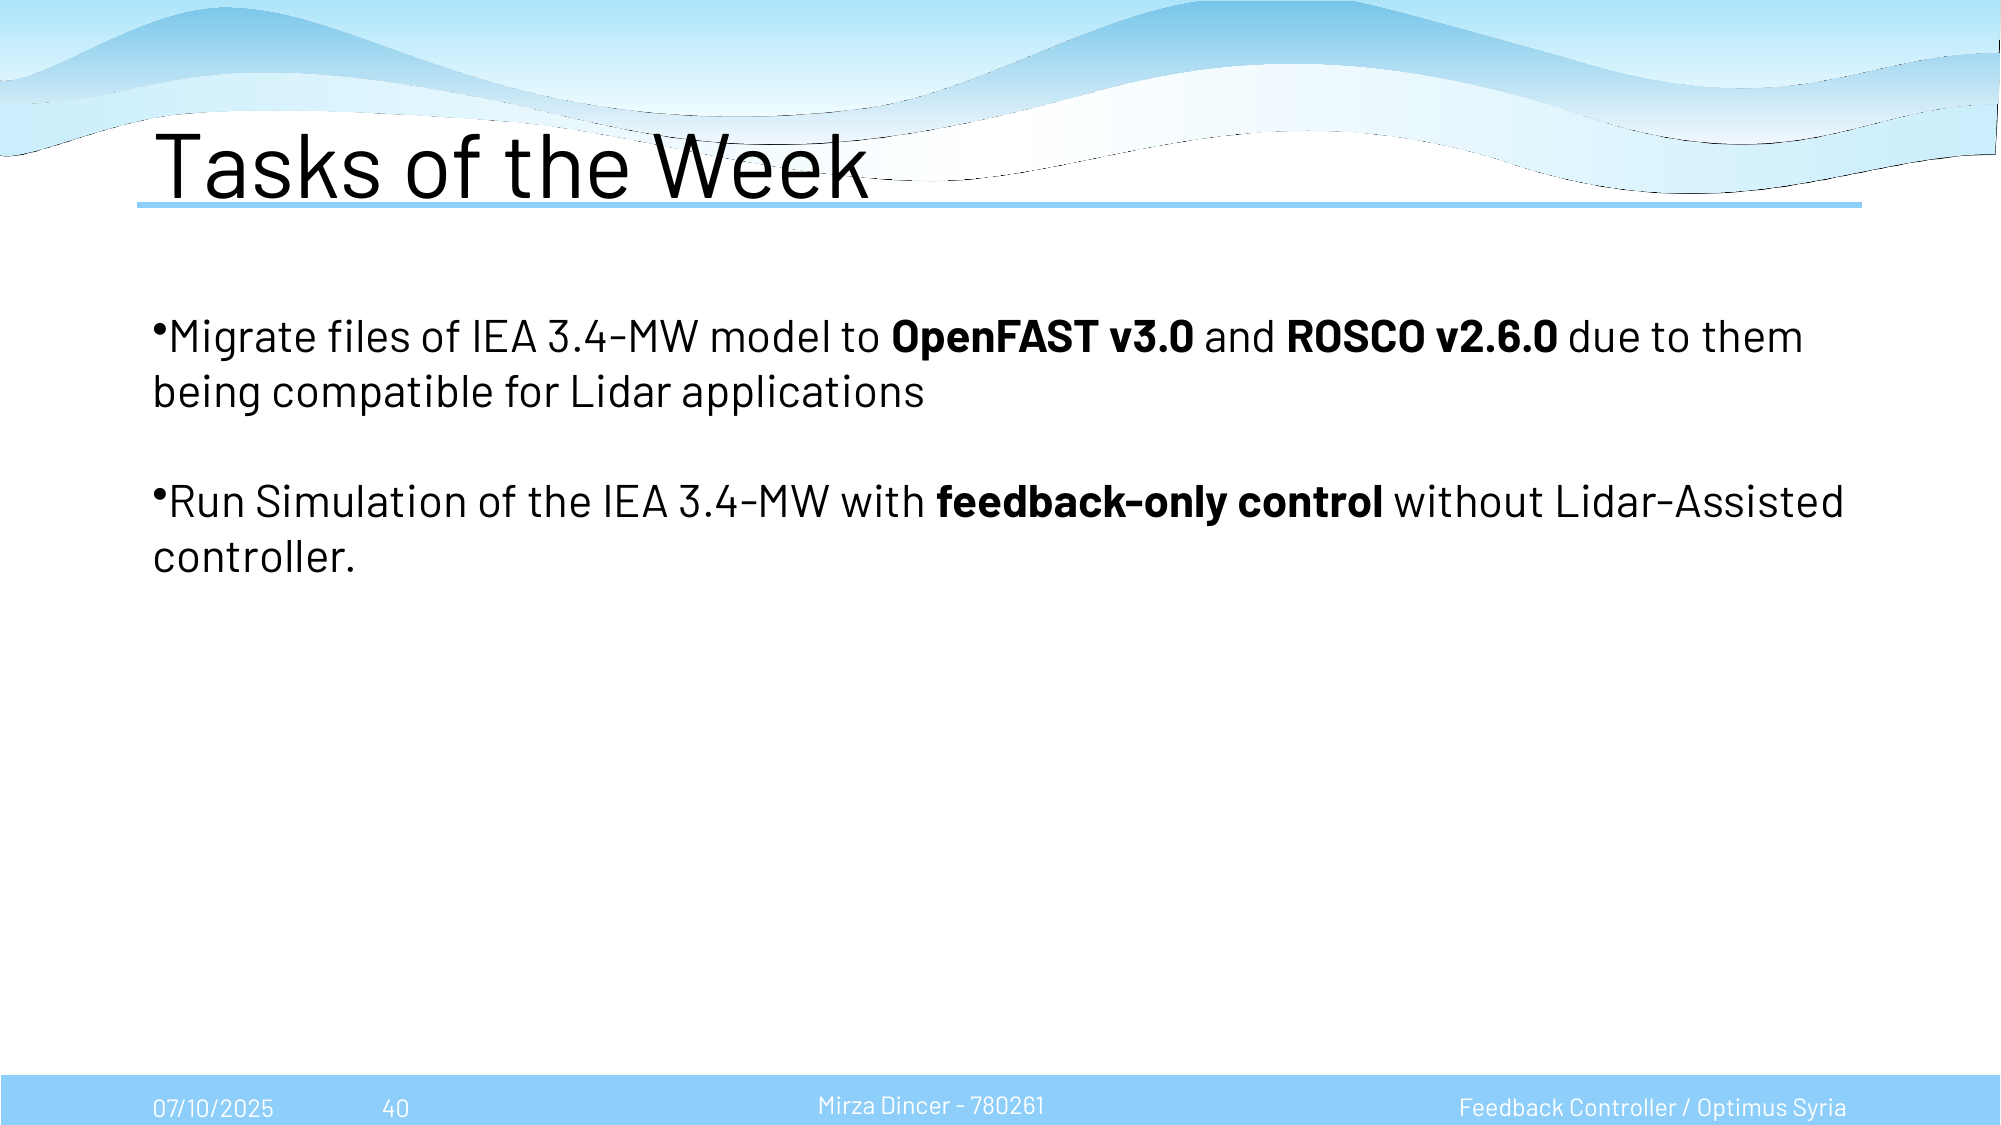

# Tasks of the Week
Migrate files of IEA 3.4-MW model to OpenFAST v3.0 and ROSCO v2.6.0 due to them being compatible for Lidar applications

Run Simulation of the IEA 3.4-MW with feedback-only control without Lidar-Assisted controller.
Mirza Dincer - 780261
Feedback Controller / Optimus Syria
07/10/2025
40